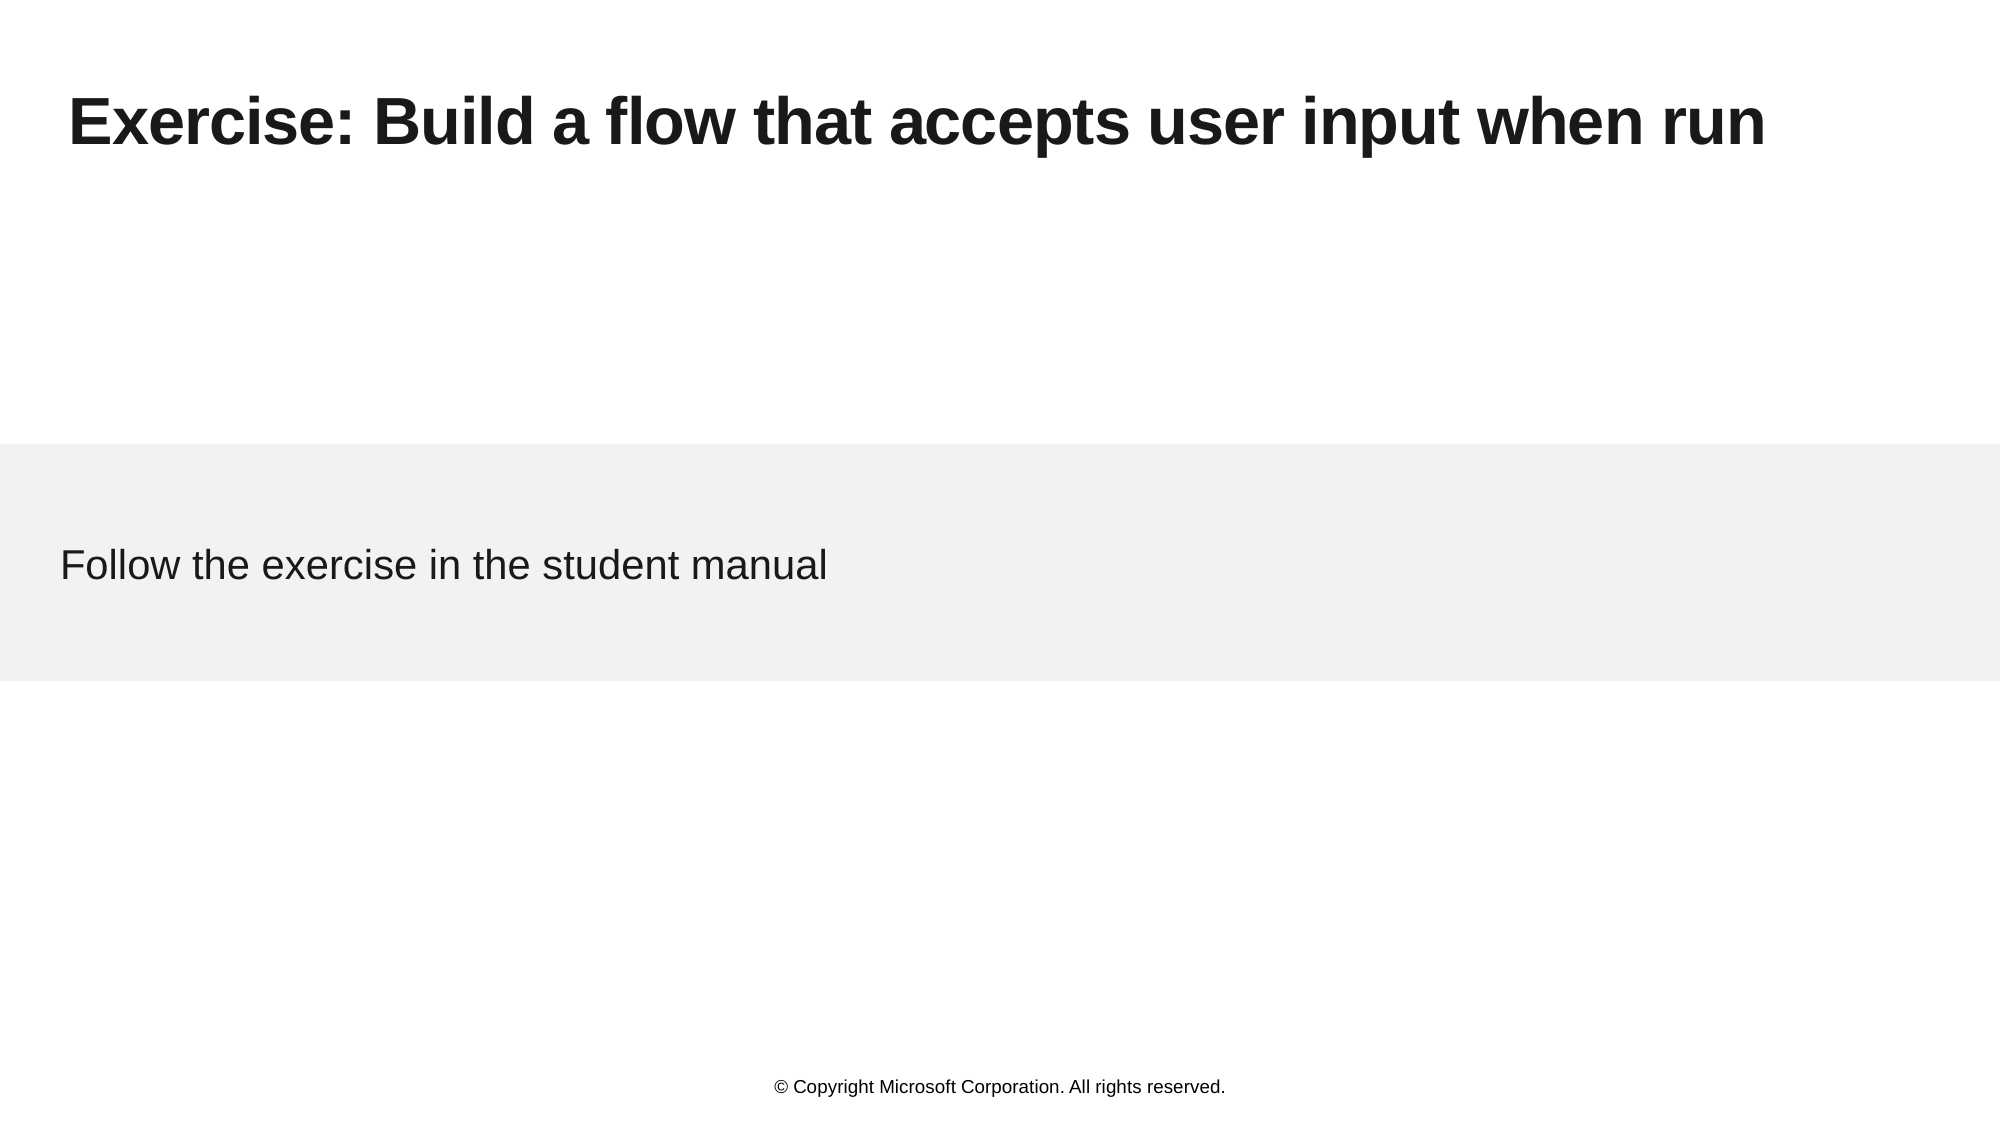

# Exercise: Build a flow that accepts user input when run
Follow the exercise in the student manual